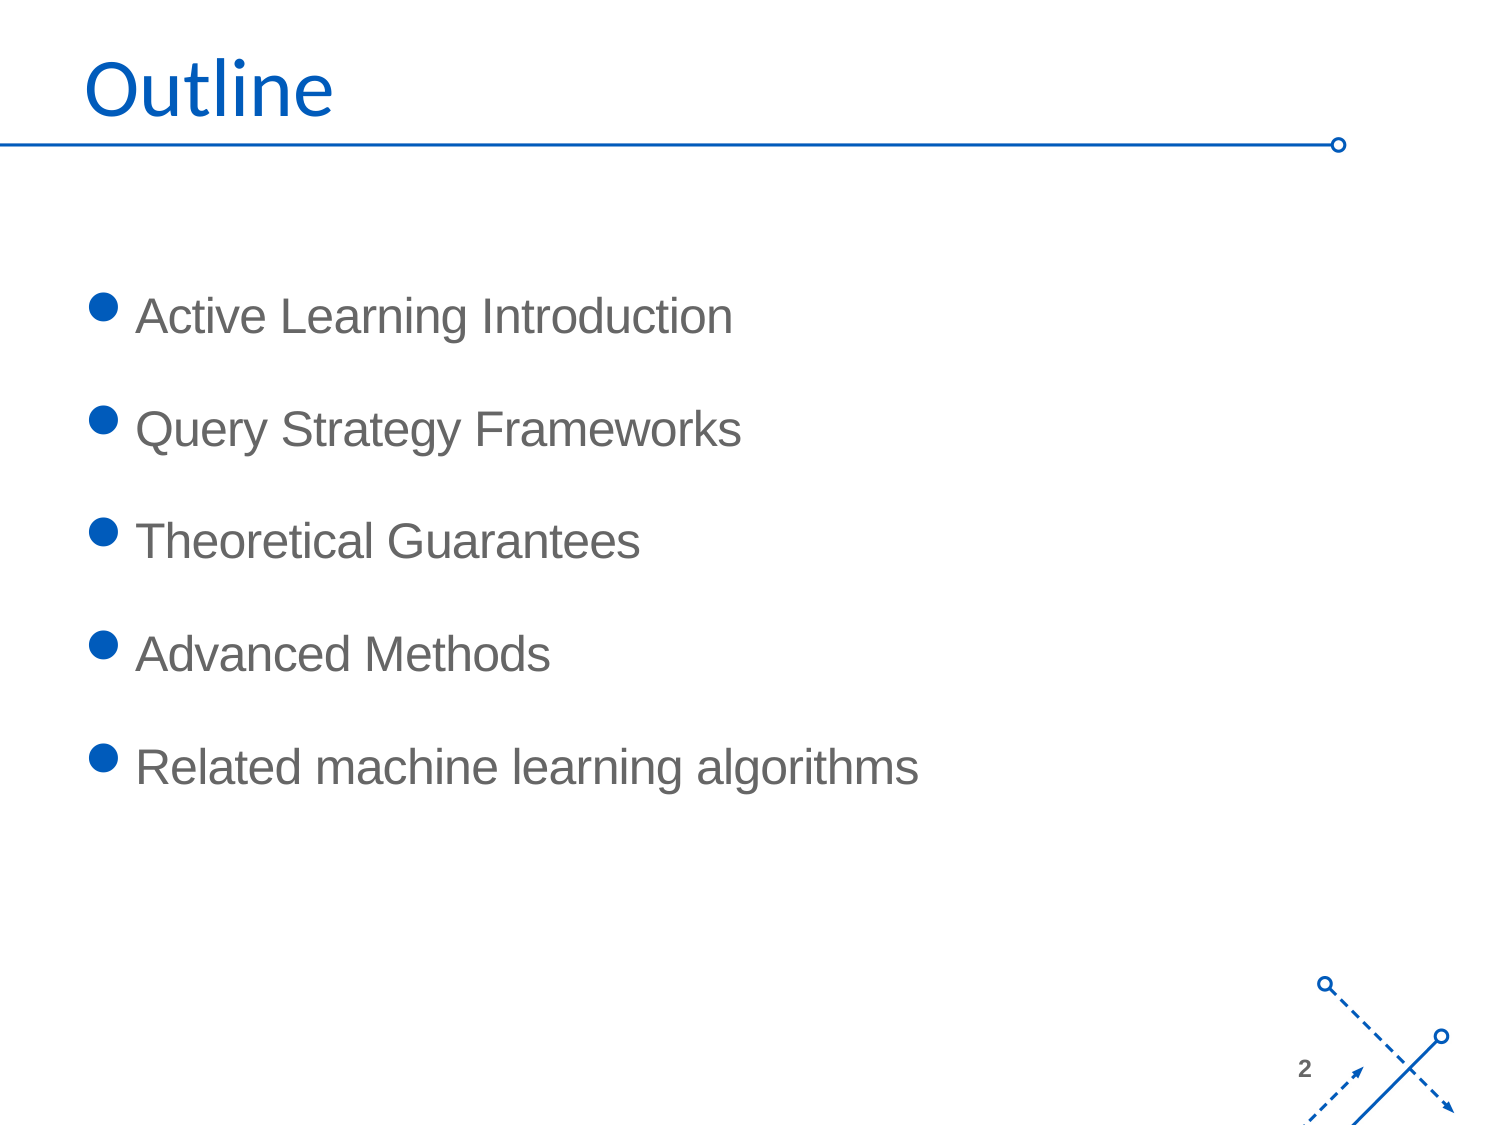

# Outline
Active Learning Introduction

Query Strategy Frameworks

Theoretical Guarantees

Advanced Methods

Related machine learning algorithms